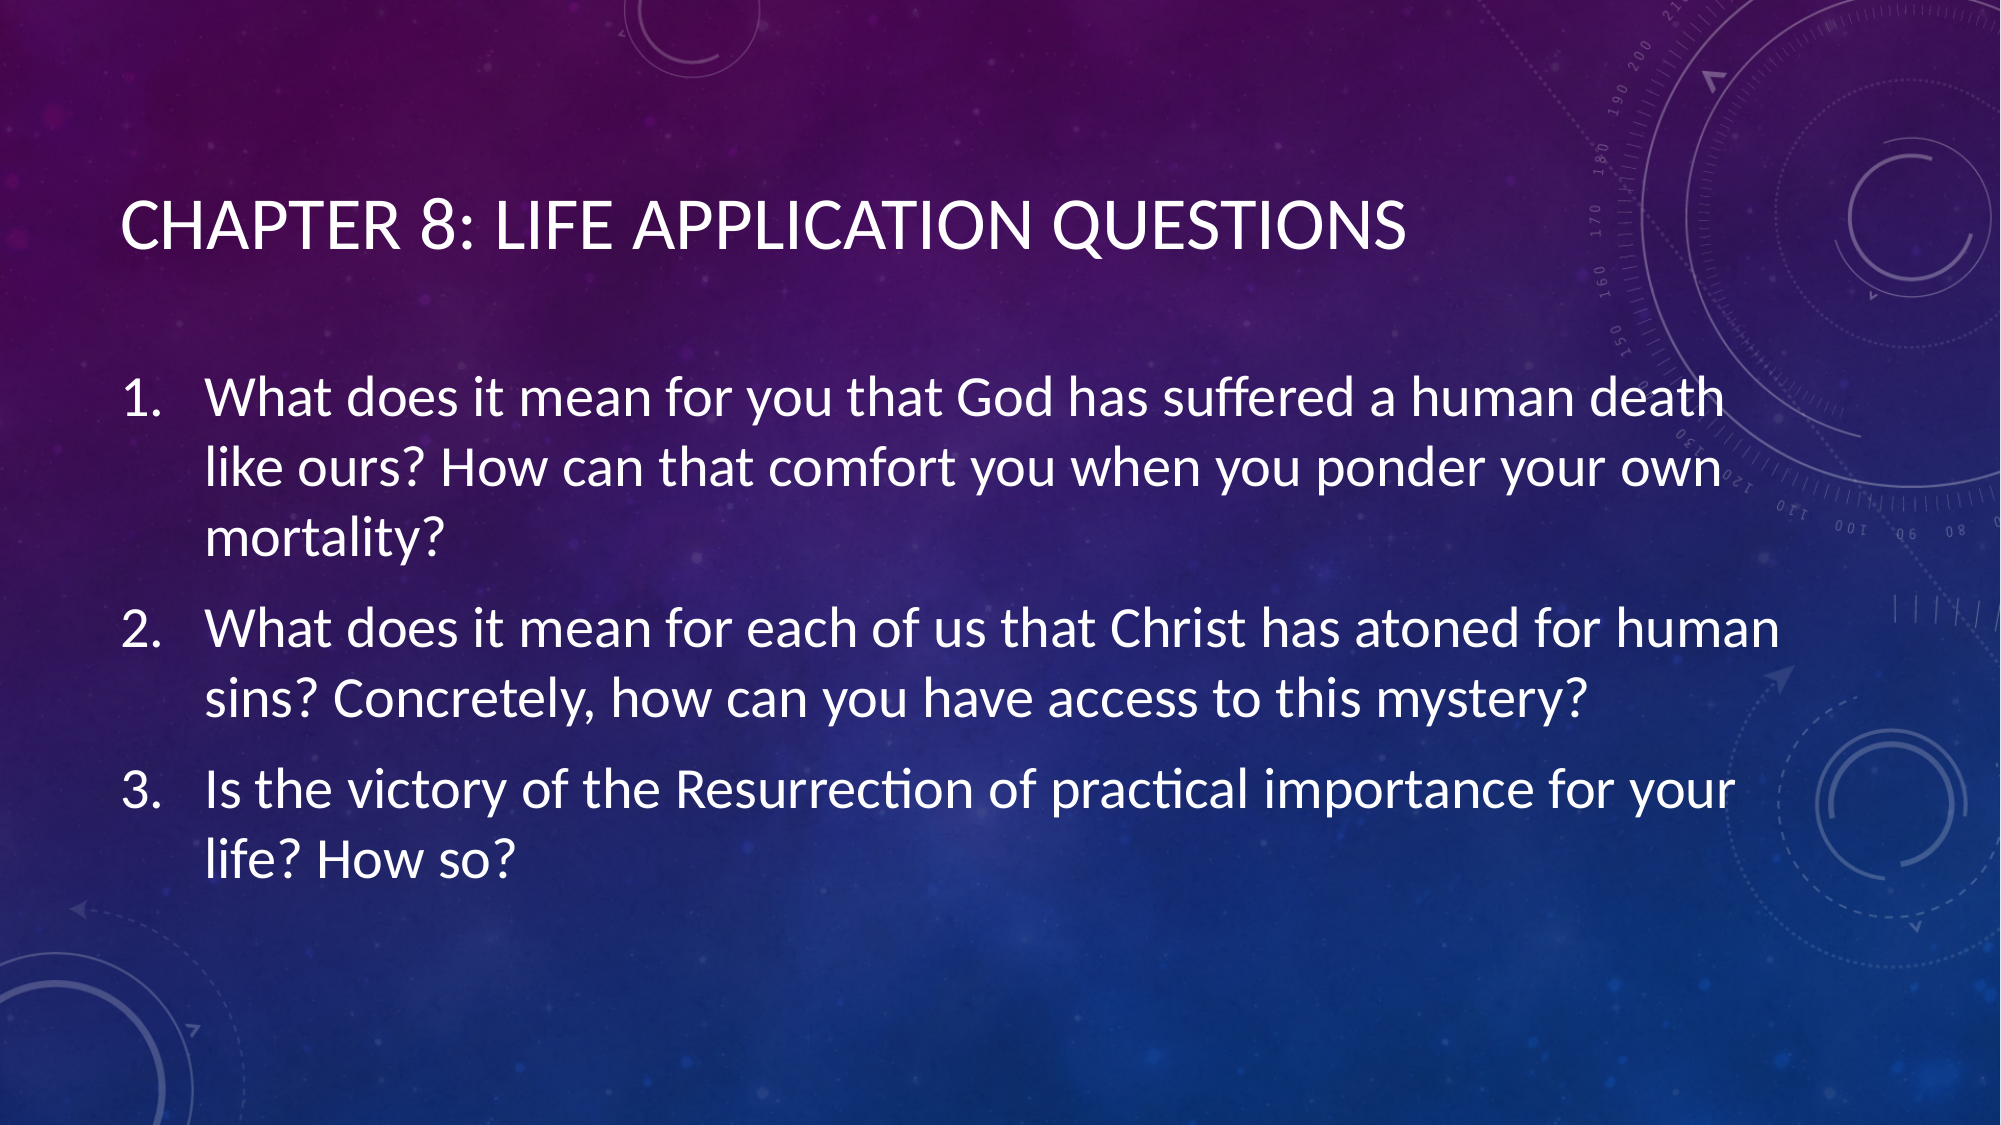

# Chapter 8: Life Application Questions
What does it mean for you that God has suffered a human death like ours? How can that comfort you when you ponder your own mortality?
What does it mean for each of us that Christ has atoned for human sins? Concretely, how can you have access to this mystery?
Is the victory of the Resurrection of practical importance for your life? How so?